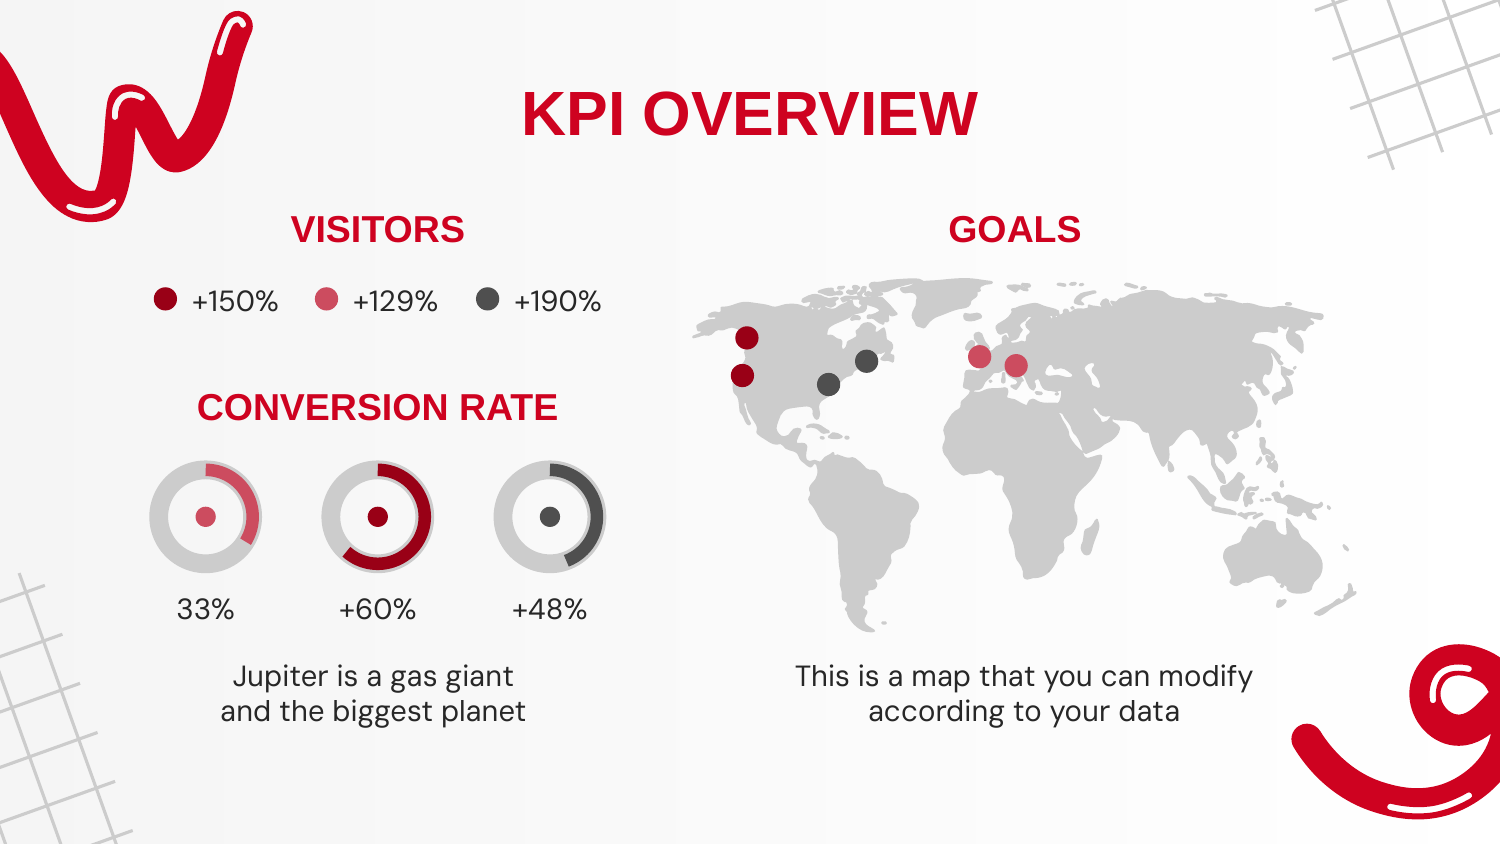

# KPI OVERVIEW
VISITORS
GOALS
+150%
+129%
+190%

CONVERSION RATE

33%
+60%
+48%
Jupiter is a gas giant and the biggest planet
This is a map that you can modify according to your data